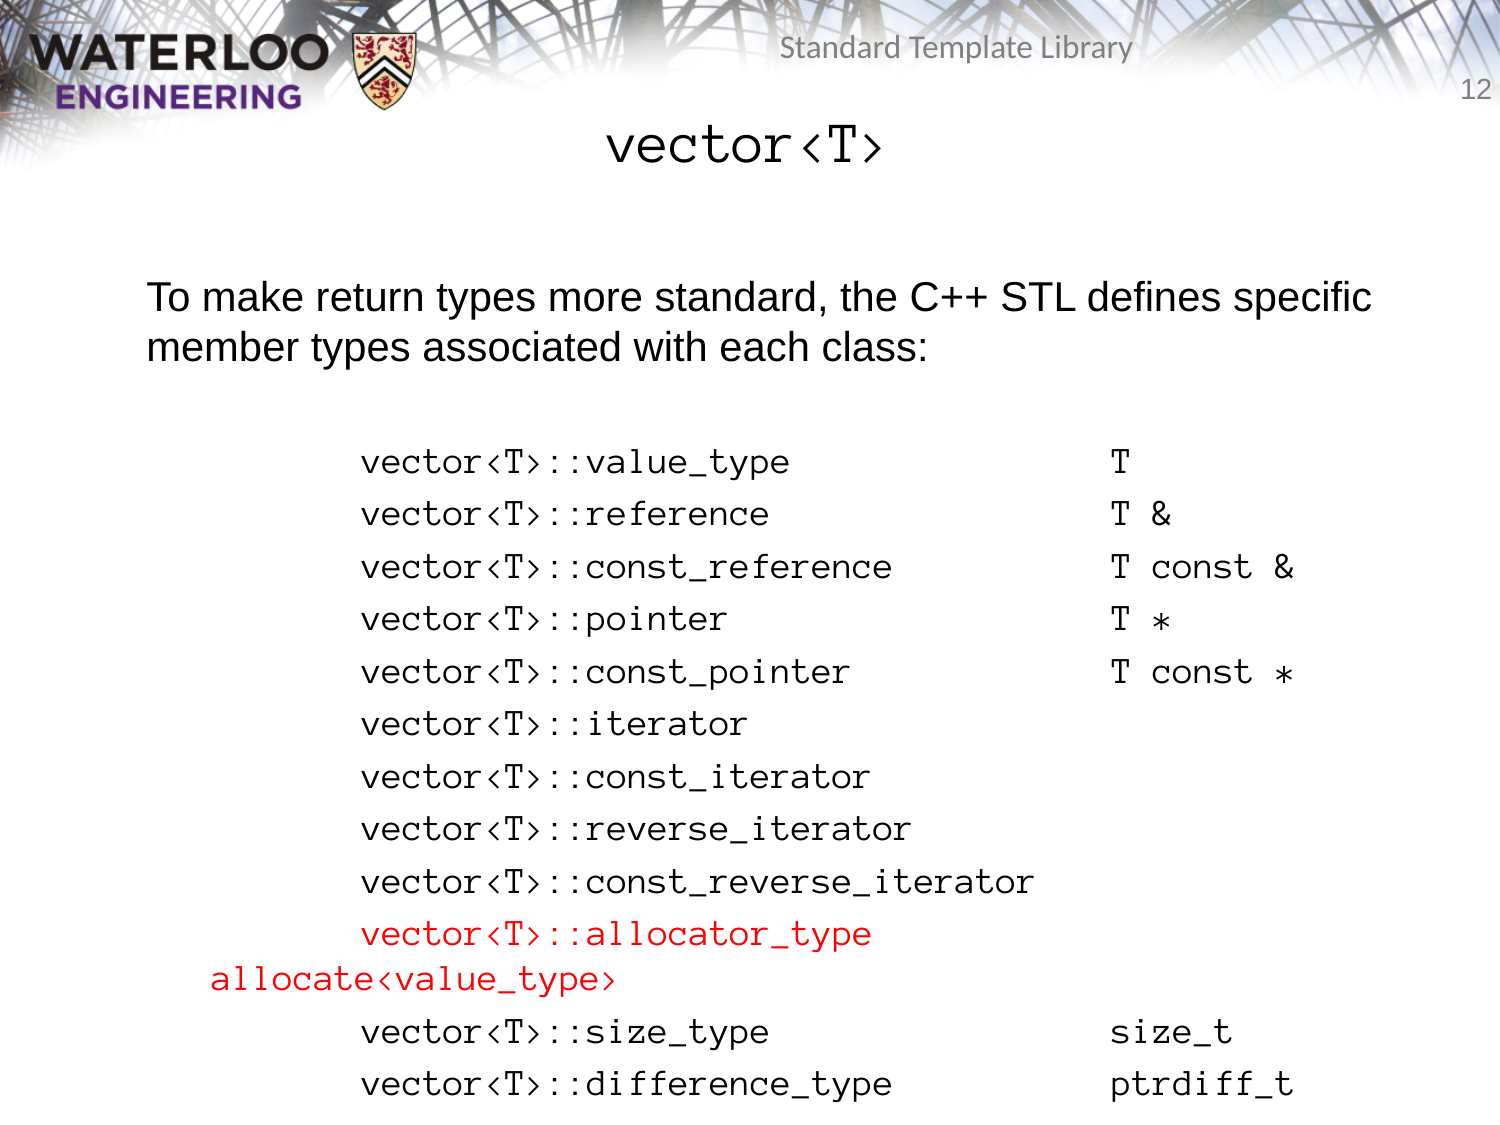

# vector<T>
	To make return types more standard, the C++ STL defines specific  member types associated with each class:

		vector<T>::value_type			T
		vector<T>::reference			T &
		vector<T>::const_reference		T const &
		vector<T>::pointer			T *
		vector<T>::const_pointer		T const *
		vector<T>::iterator
		vector<T>::const_iterator
		vector<T>::reverse_iterator
		vector<T>::const_reverse_iterator
		vector<T>::allocator_type		allocate<value_type>
		vector<T>::size_type			size_t
		vector<T>::difference_type		ptrdiff_t